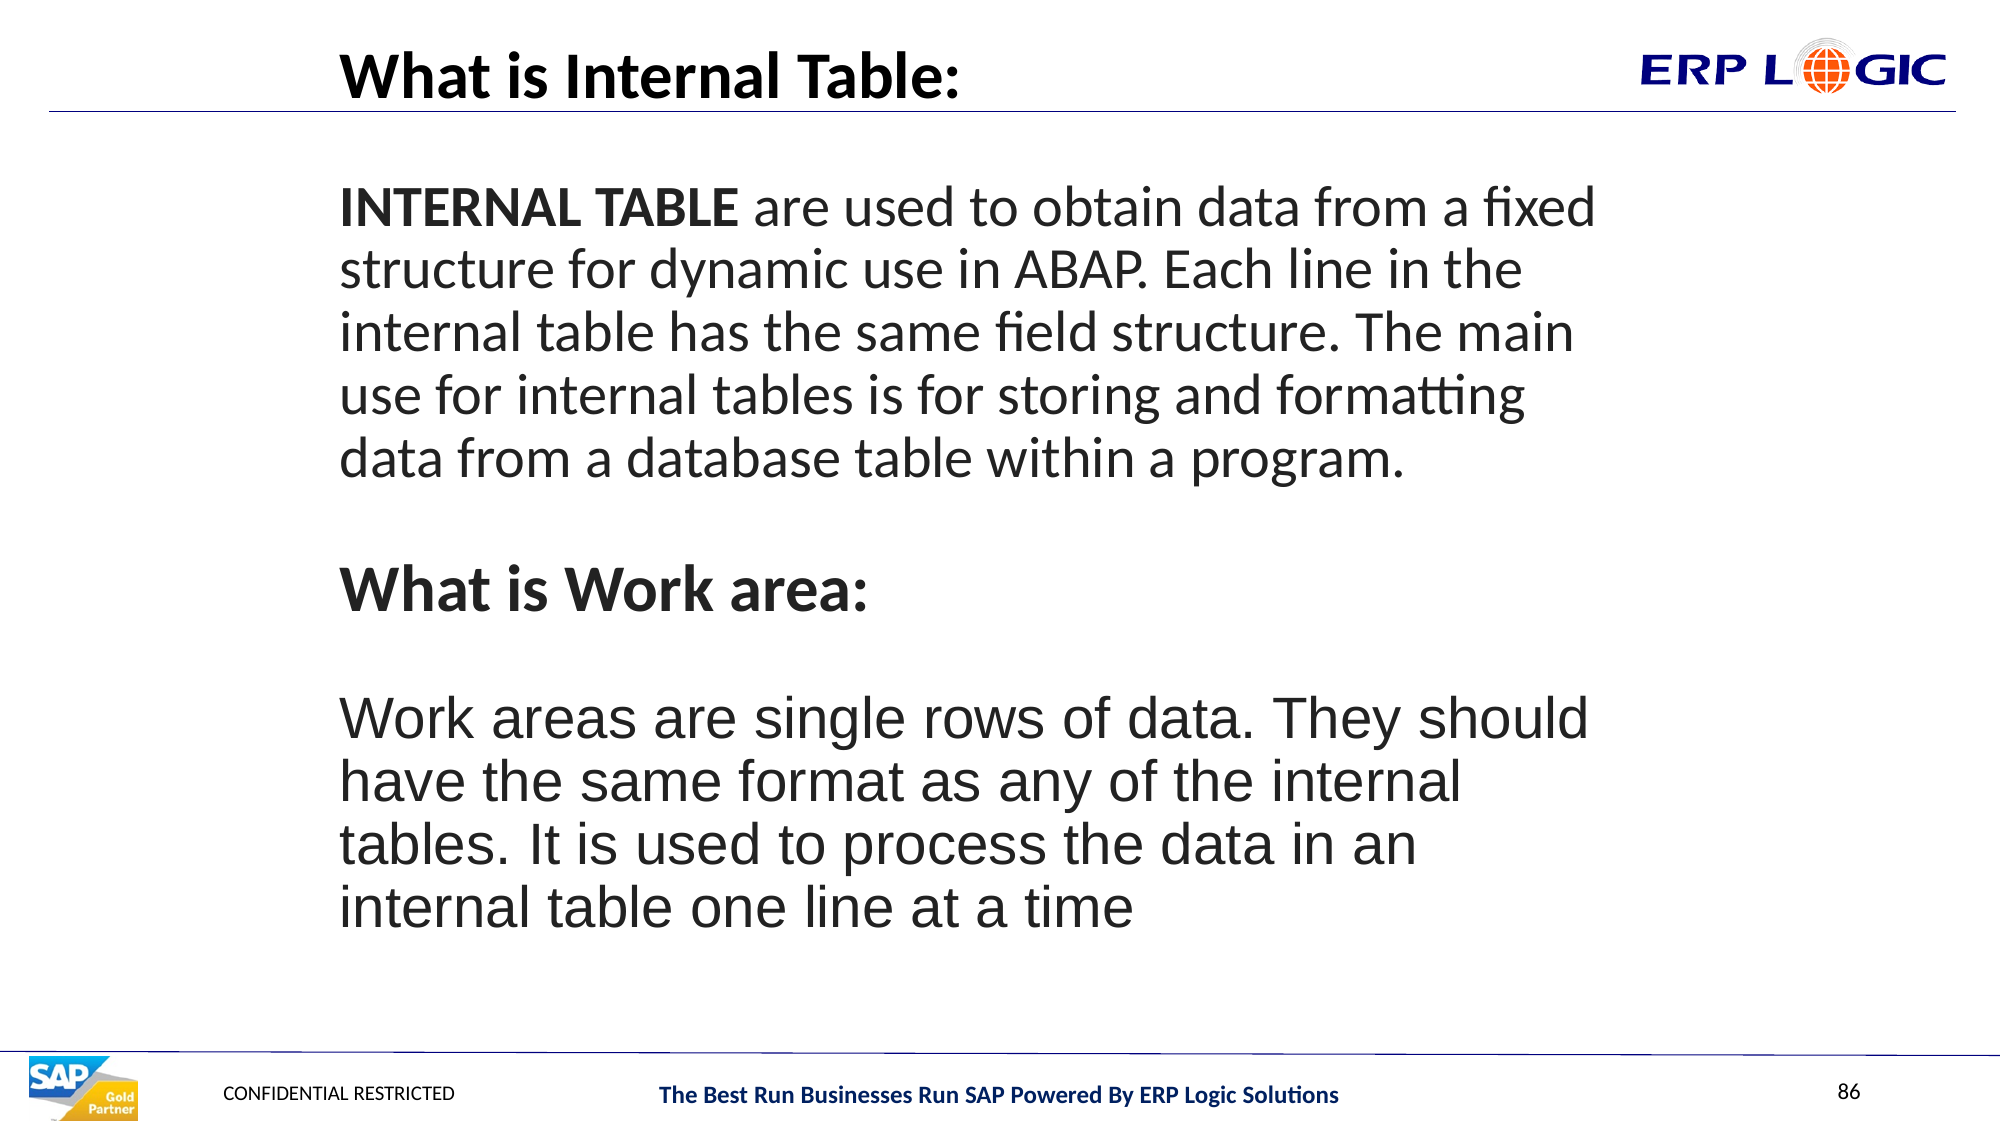

# What is Internal Table: INTERNAL TABLE are used to obtain data from a fixed structure for dynamic use in ABAP. Each line in the internal table has the same field structure. The main use for internal tables is for storing and formatting data from a database table within a program. What is Work area: Work areas are single rows of data. They should have the same format as any of the internal tables. It is used to process the data in an internal table one line at a time